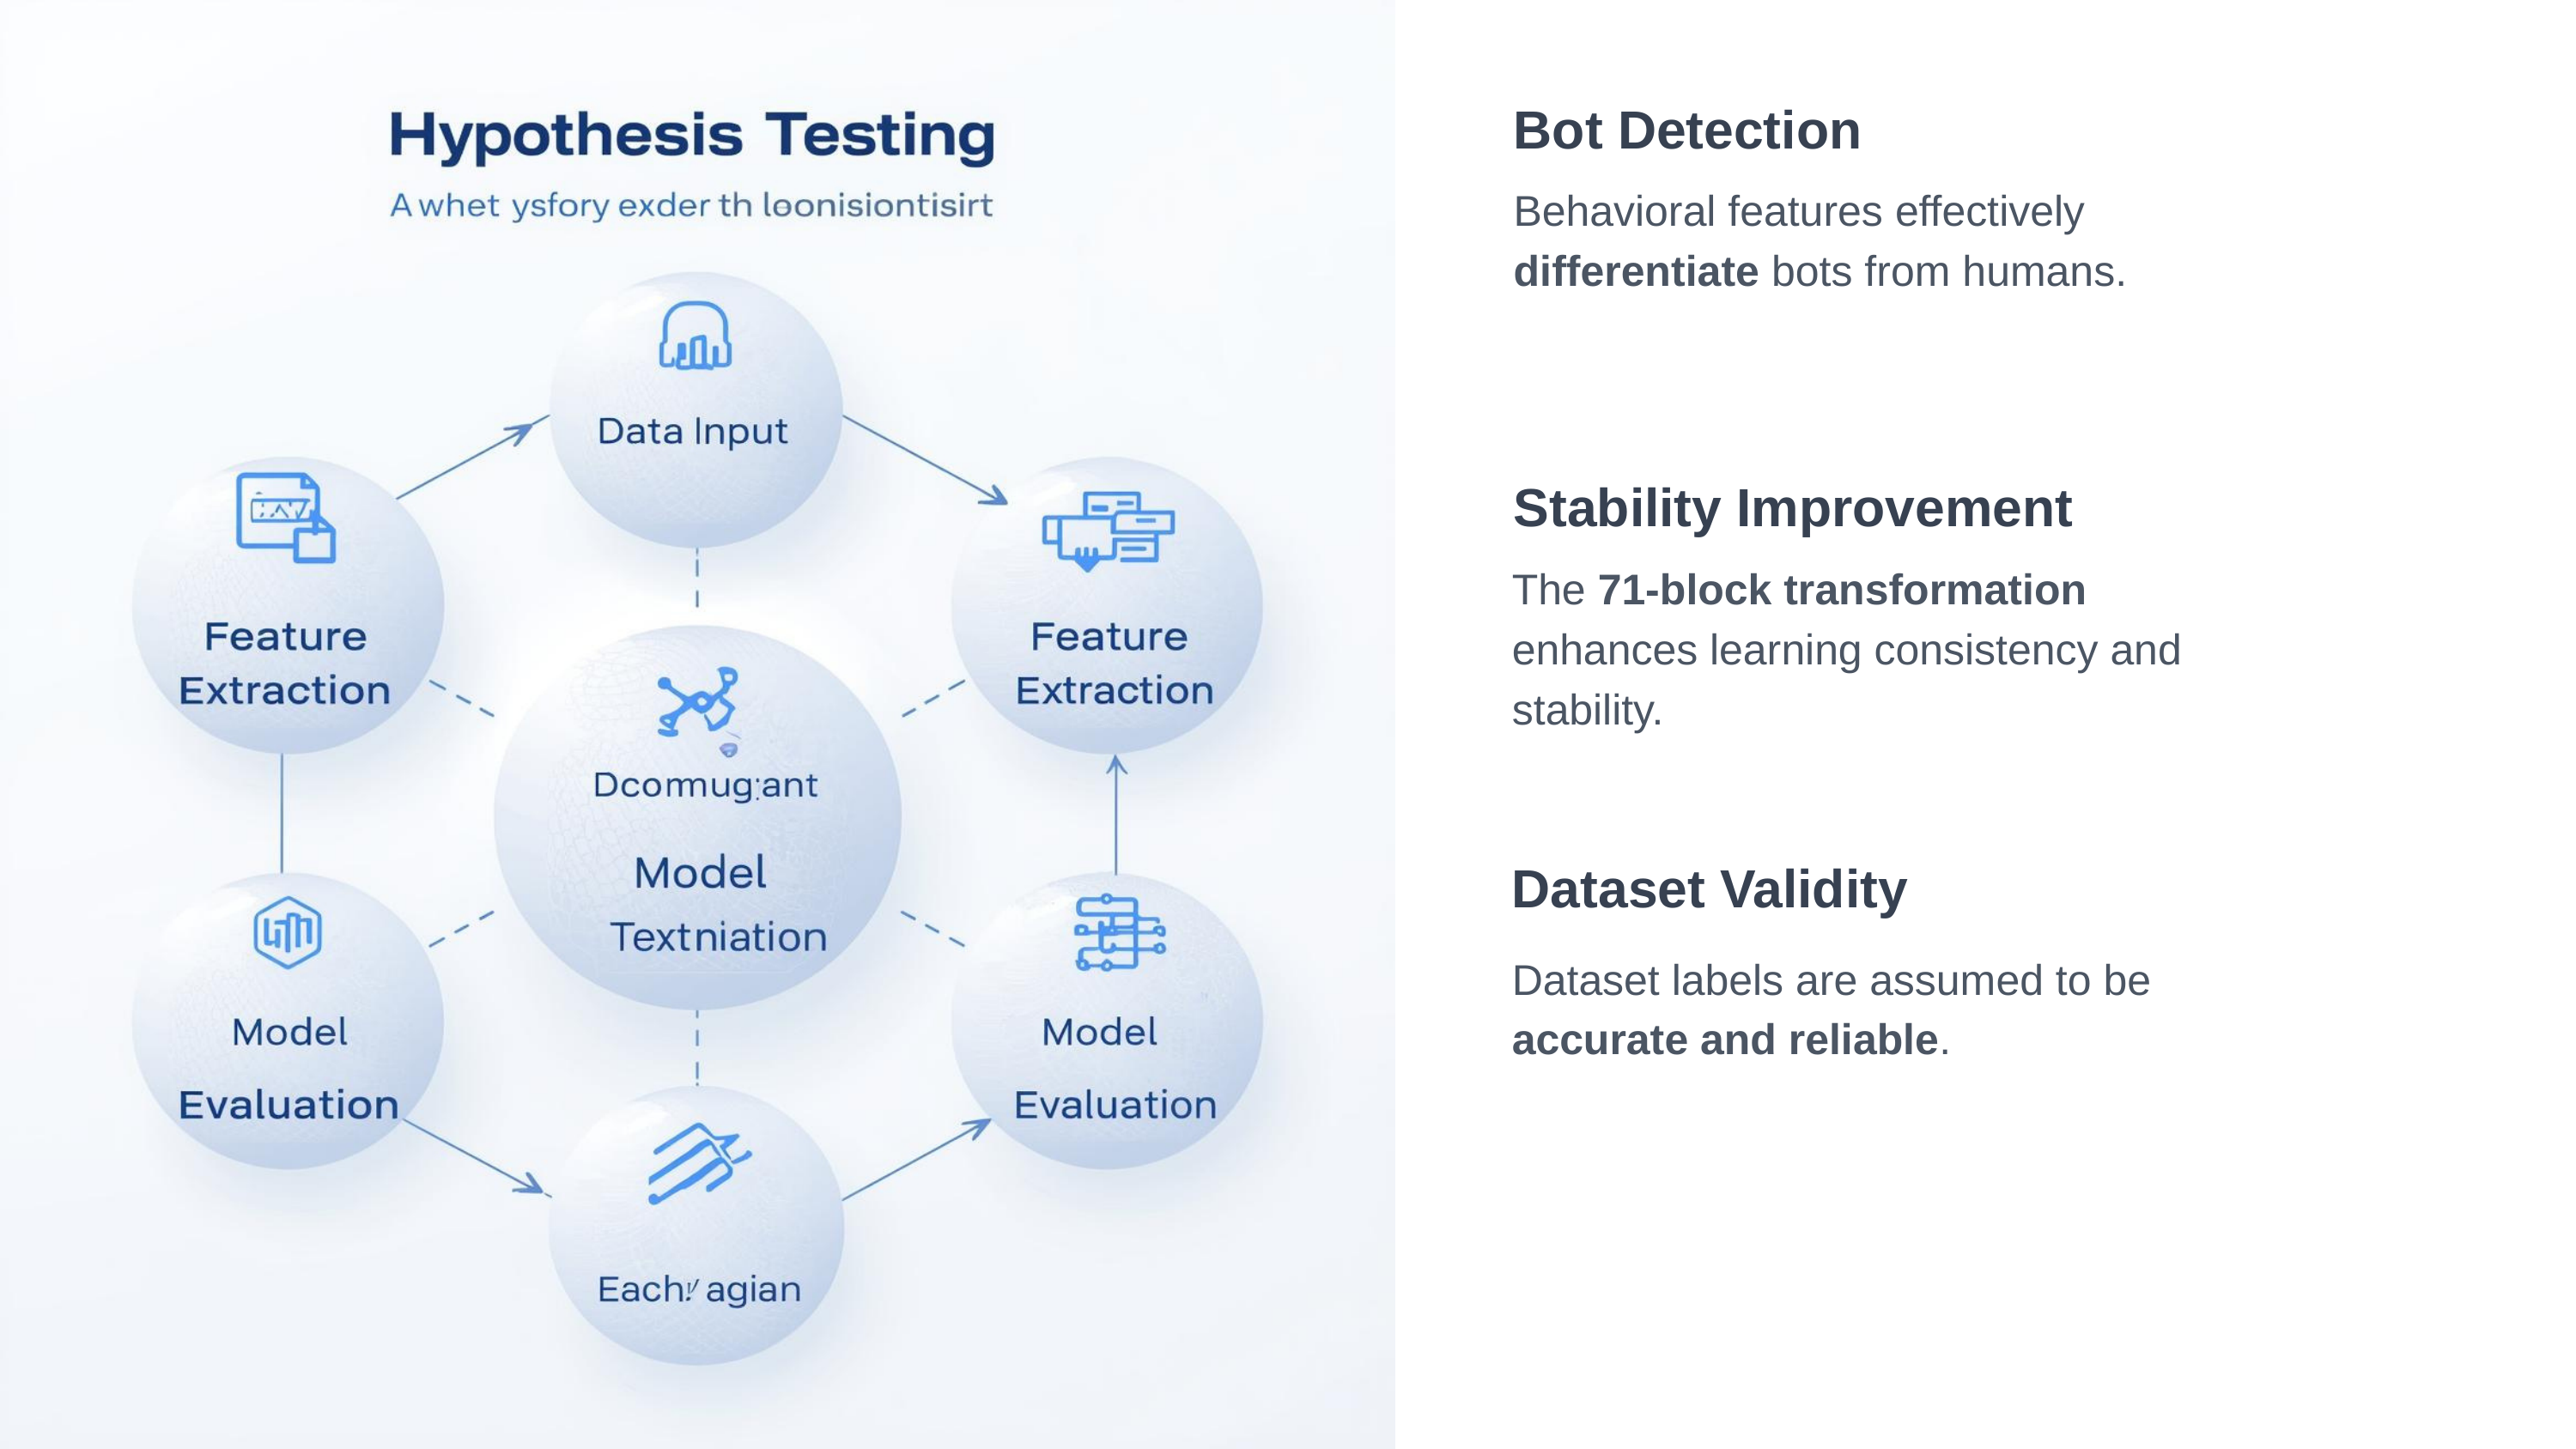

Bot Detection
Behavioral features effectively differentiate bots from humans.
Stability Improvement
The 71-block transformation enhances learning consistency and stability.
Dataset Validity
Dataset labels are assumed to be accurate and reliable.